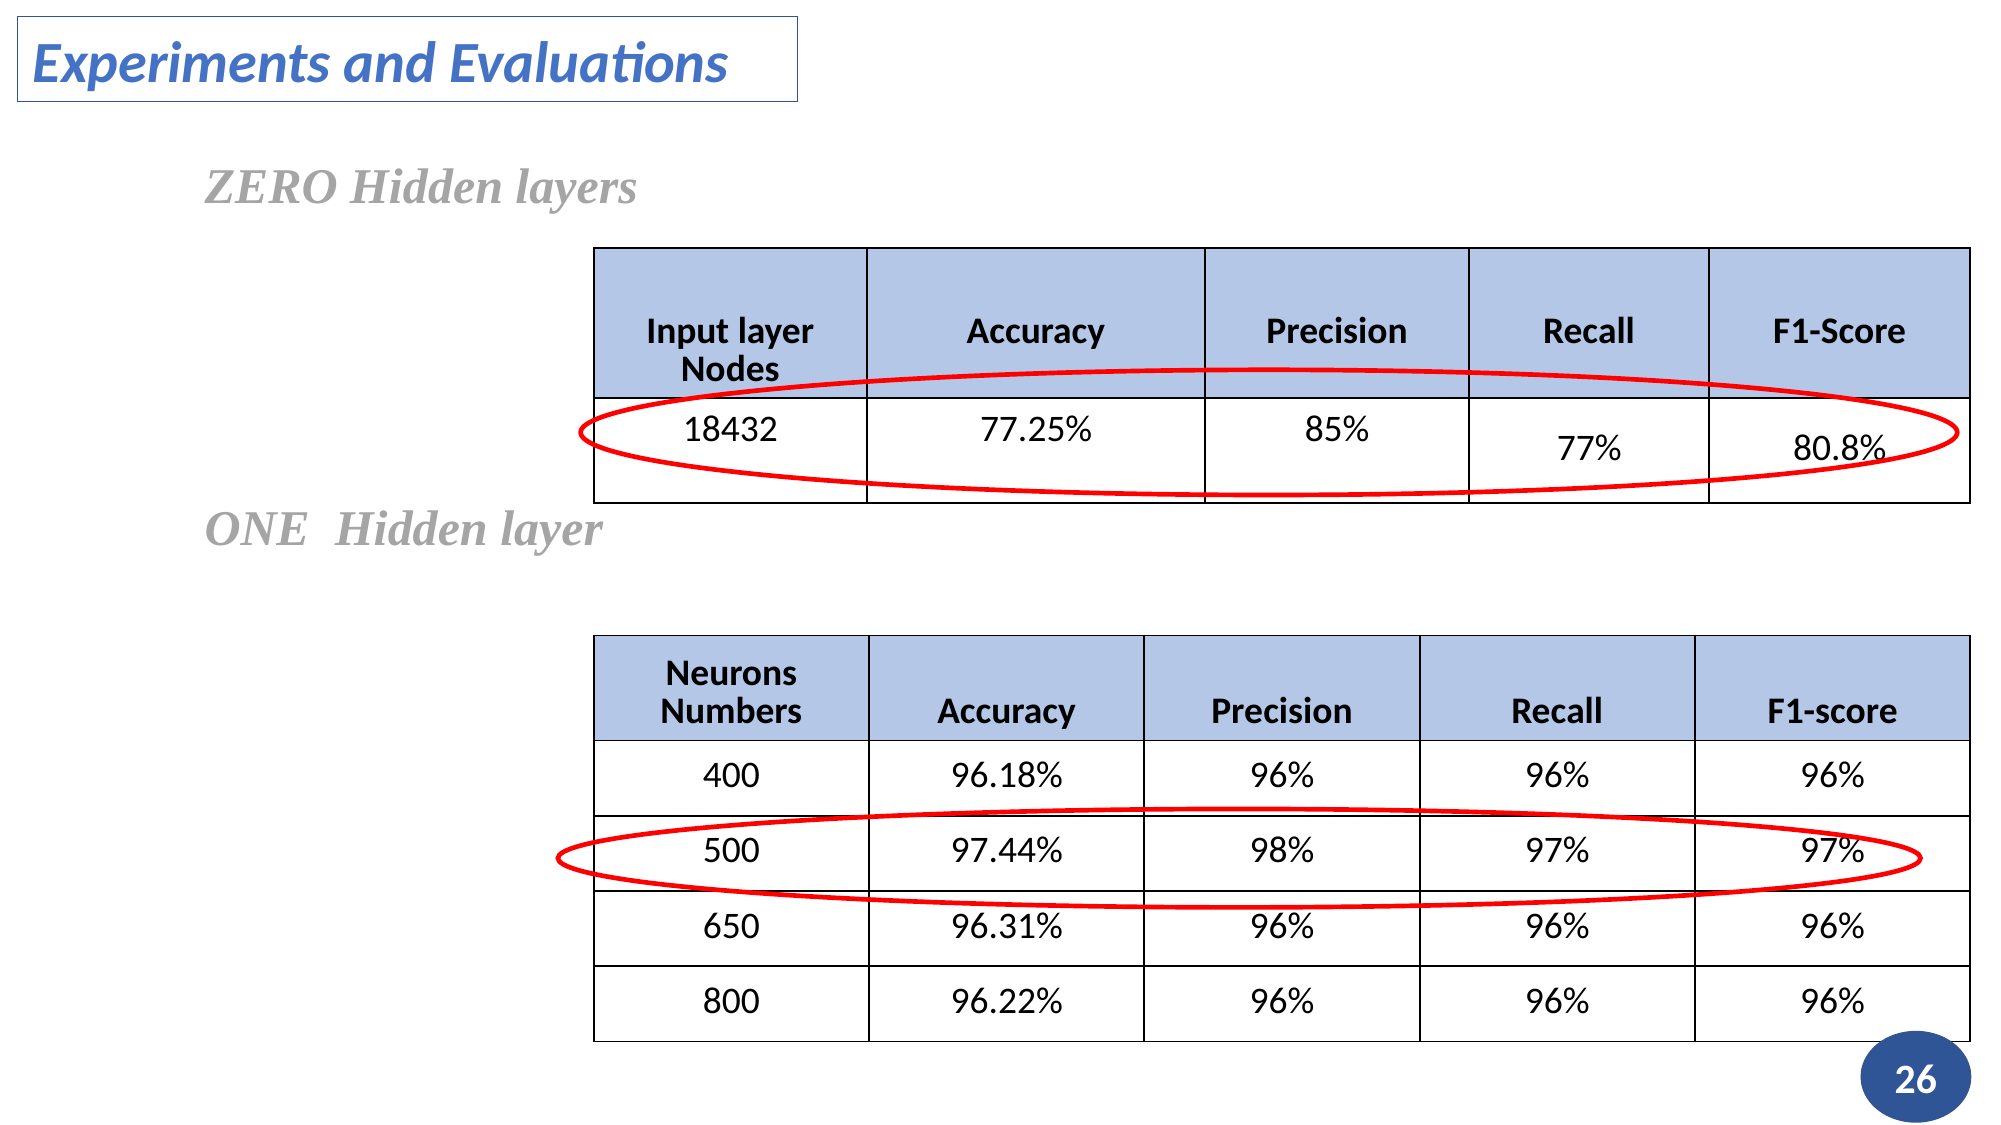

Experiments and Evaluations
   ZERO Hidden layers
| Input layer Nodes | Accuracy | Precision | Recall | F1-Score |
| --- | --- | --- | --- | --- |
| 18432 | 77.25% | 85% | 77% | 80.8% |

   ONE  Hidden layer
| Neurons Numbers | Accuracy | Precision | Recall | F1-score |
| --- | --- | --- | --- | --- |
| 400 | 96.18% | 96% | 96% | 96% |
| 500 | 97.44% | 98% | 97% | 97% |
| 650 | 96.31% | 96% | 96% | 96% |
| 800 | 96.22% | 96% | 96% | 96% |

26